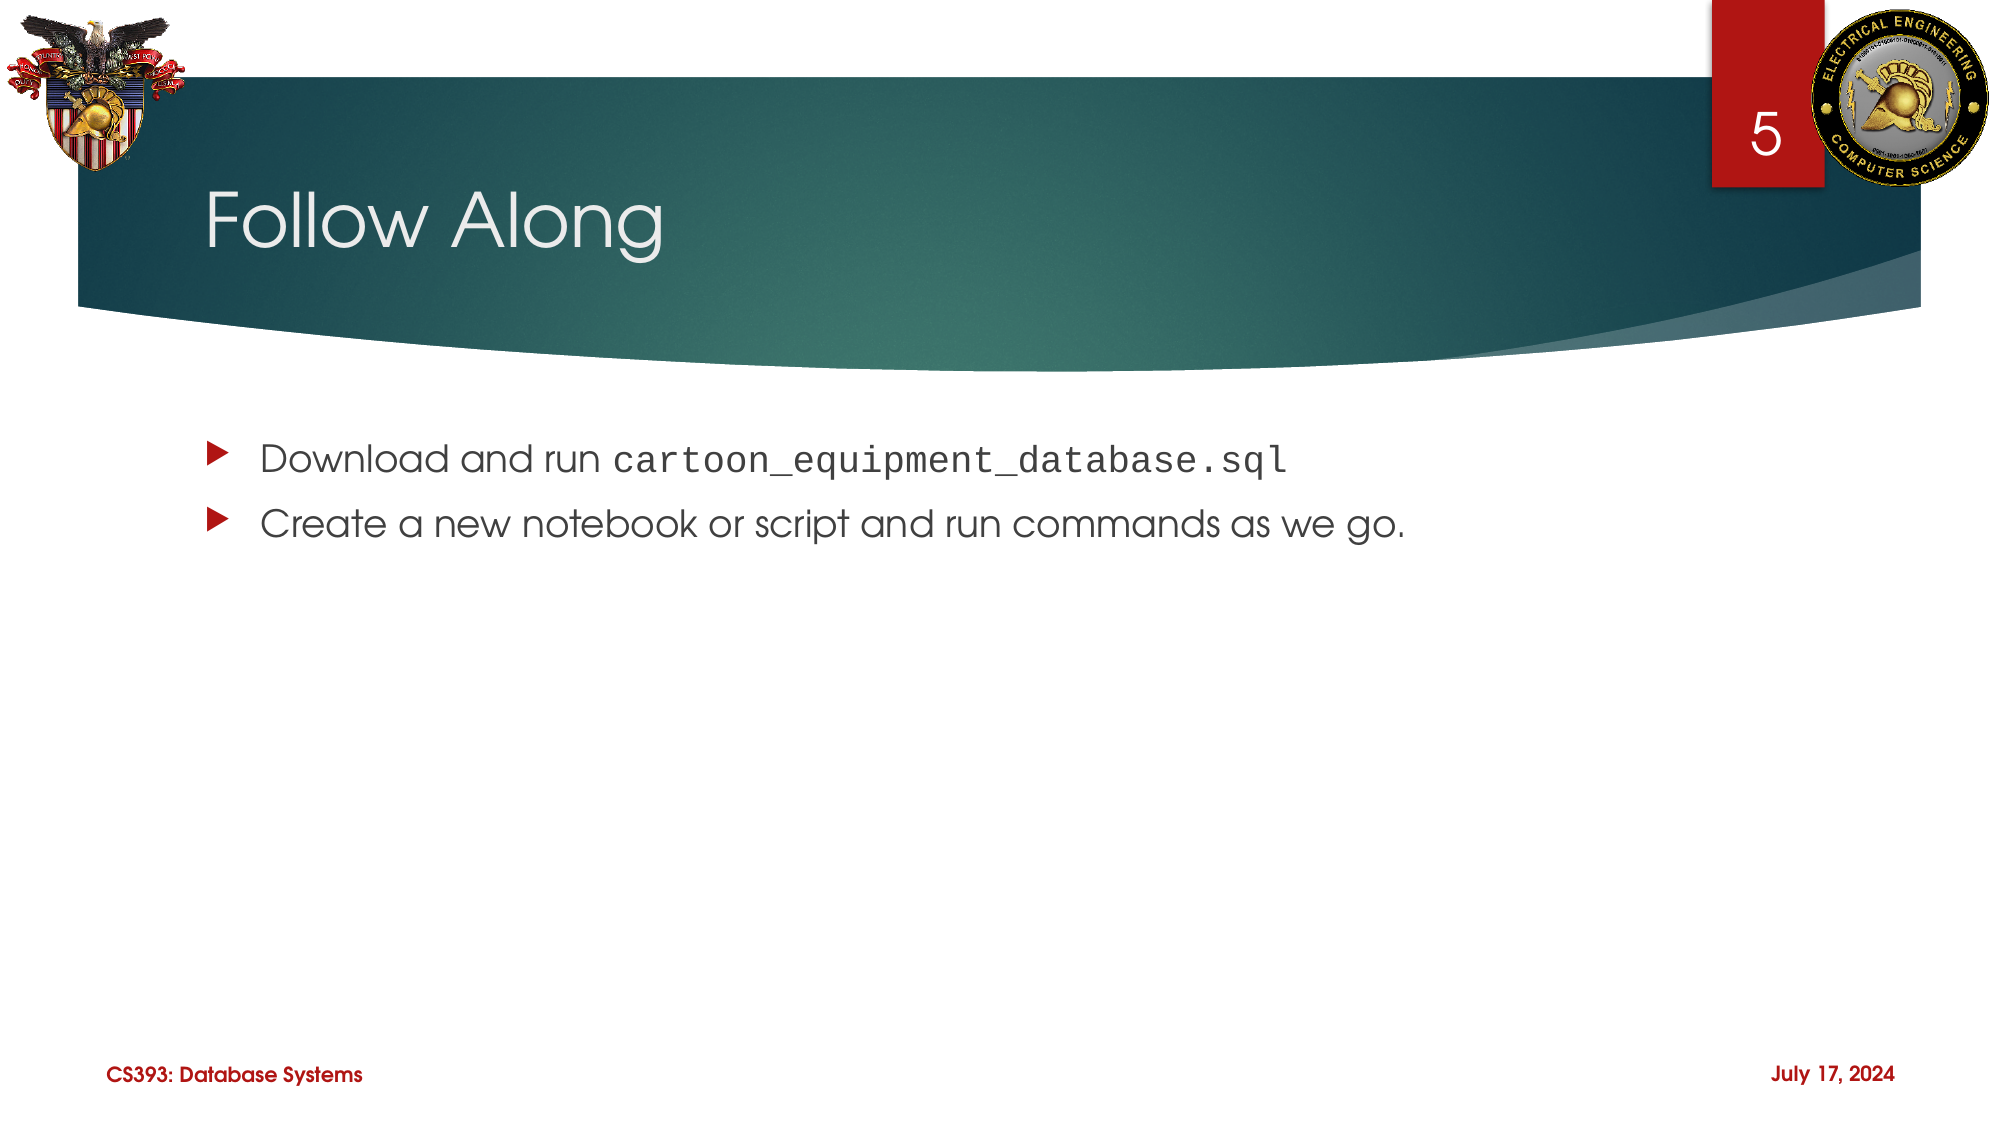

5
# Follow Along
Download and run cartoon_equipment_database.sql
Create a new notebook or script and run commands as we go.
CS393: Database Systems
July 17, 2024